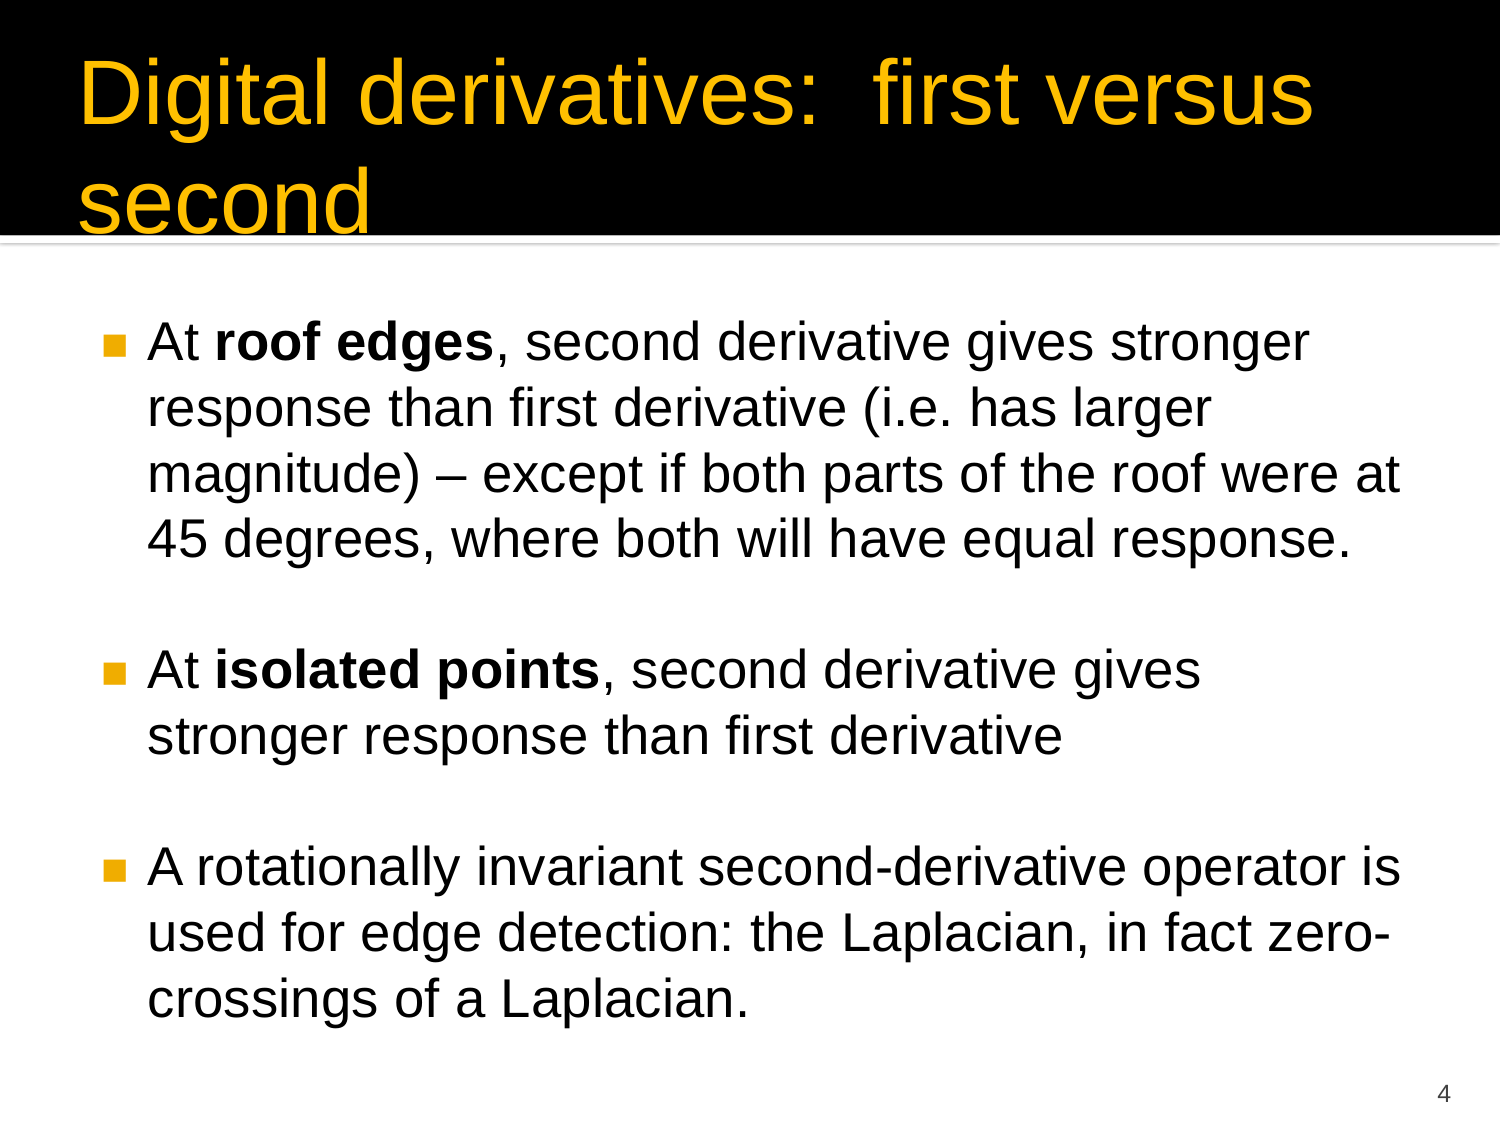

Digital derivatives:  first versus second
At roof edges, second derivative gives stronger response than first derivative (i.e. has larger magnitude) – except if both parts of the roof were at 45 degrees, where both will have equal response.

At isolated points, second derivative gives stronger response than first derivative

A rotationally invariant second-derivative operator is used for edge detection: the Laplacian, in fact zero-crossings of a Laplacian.
4